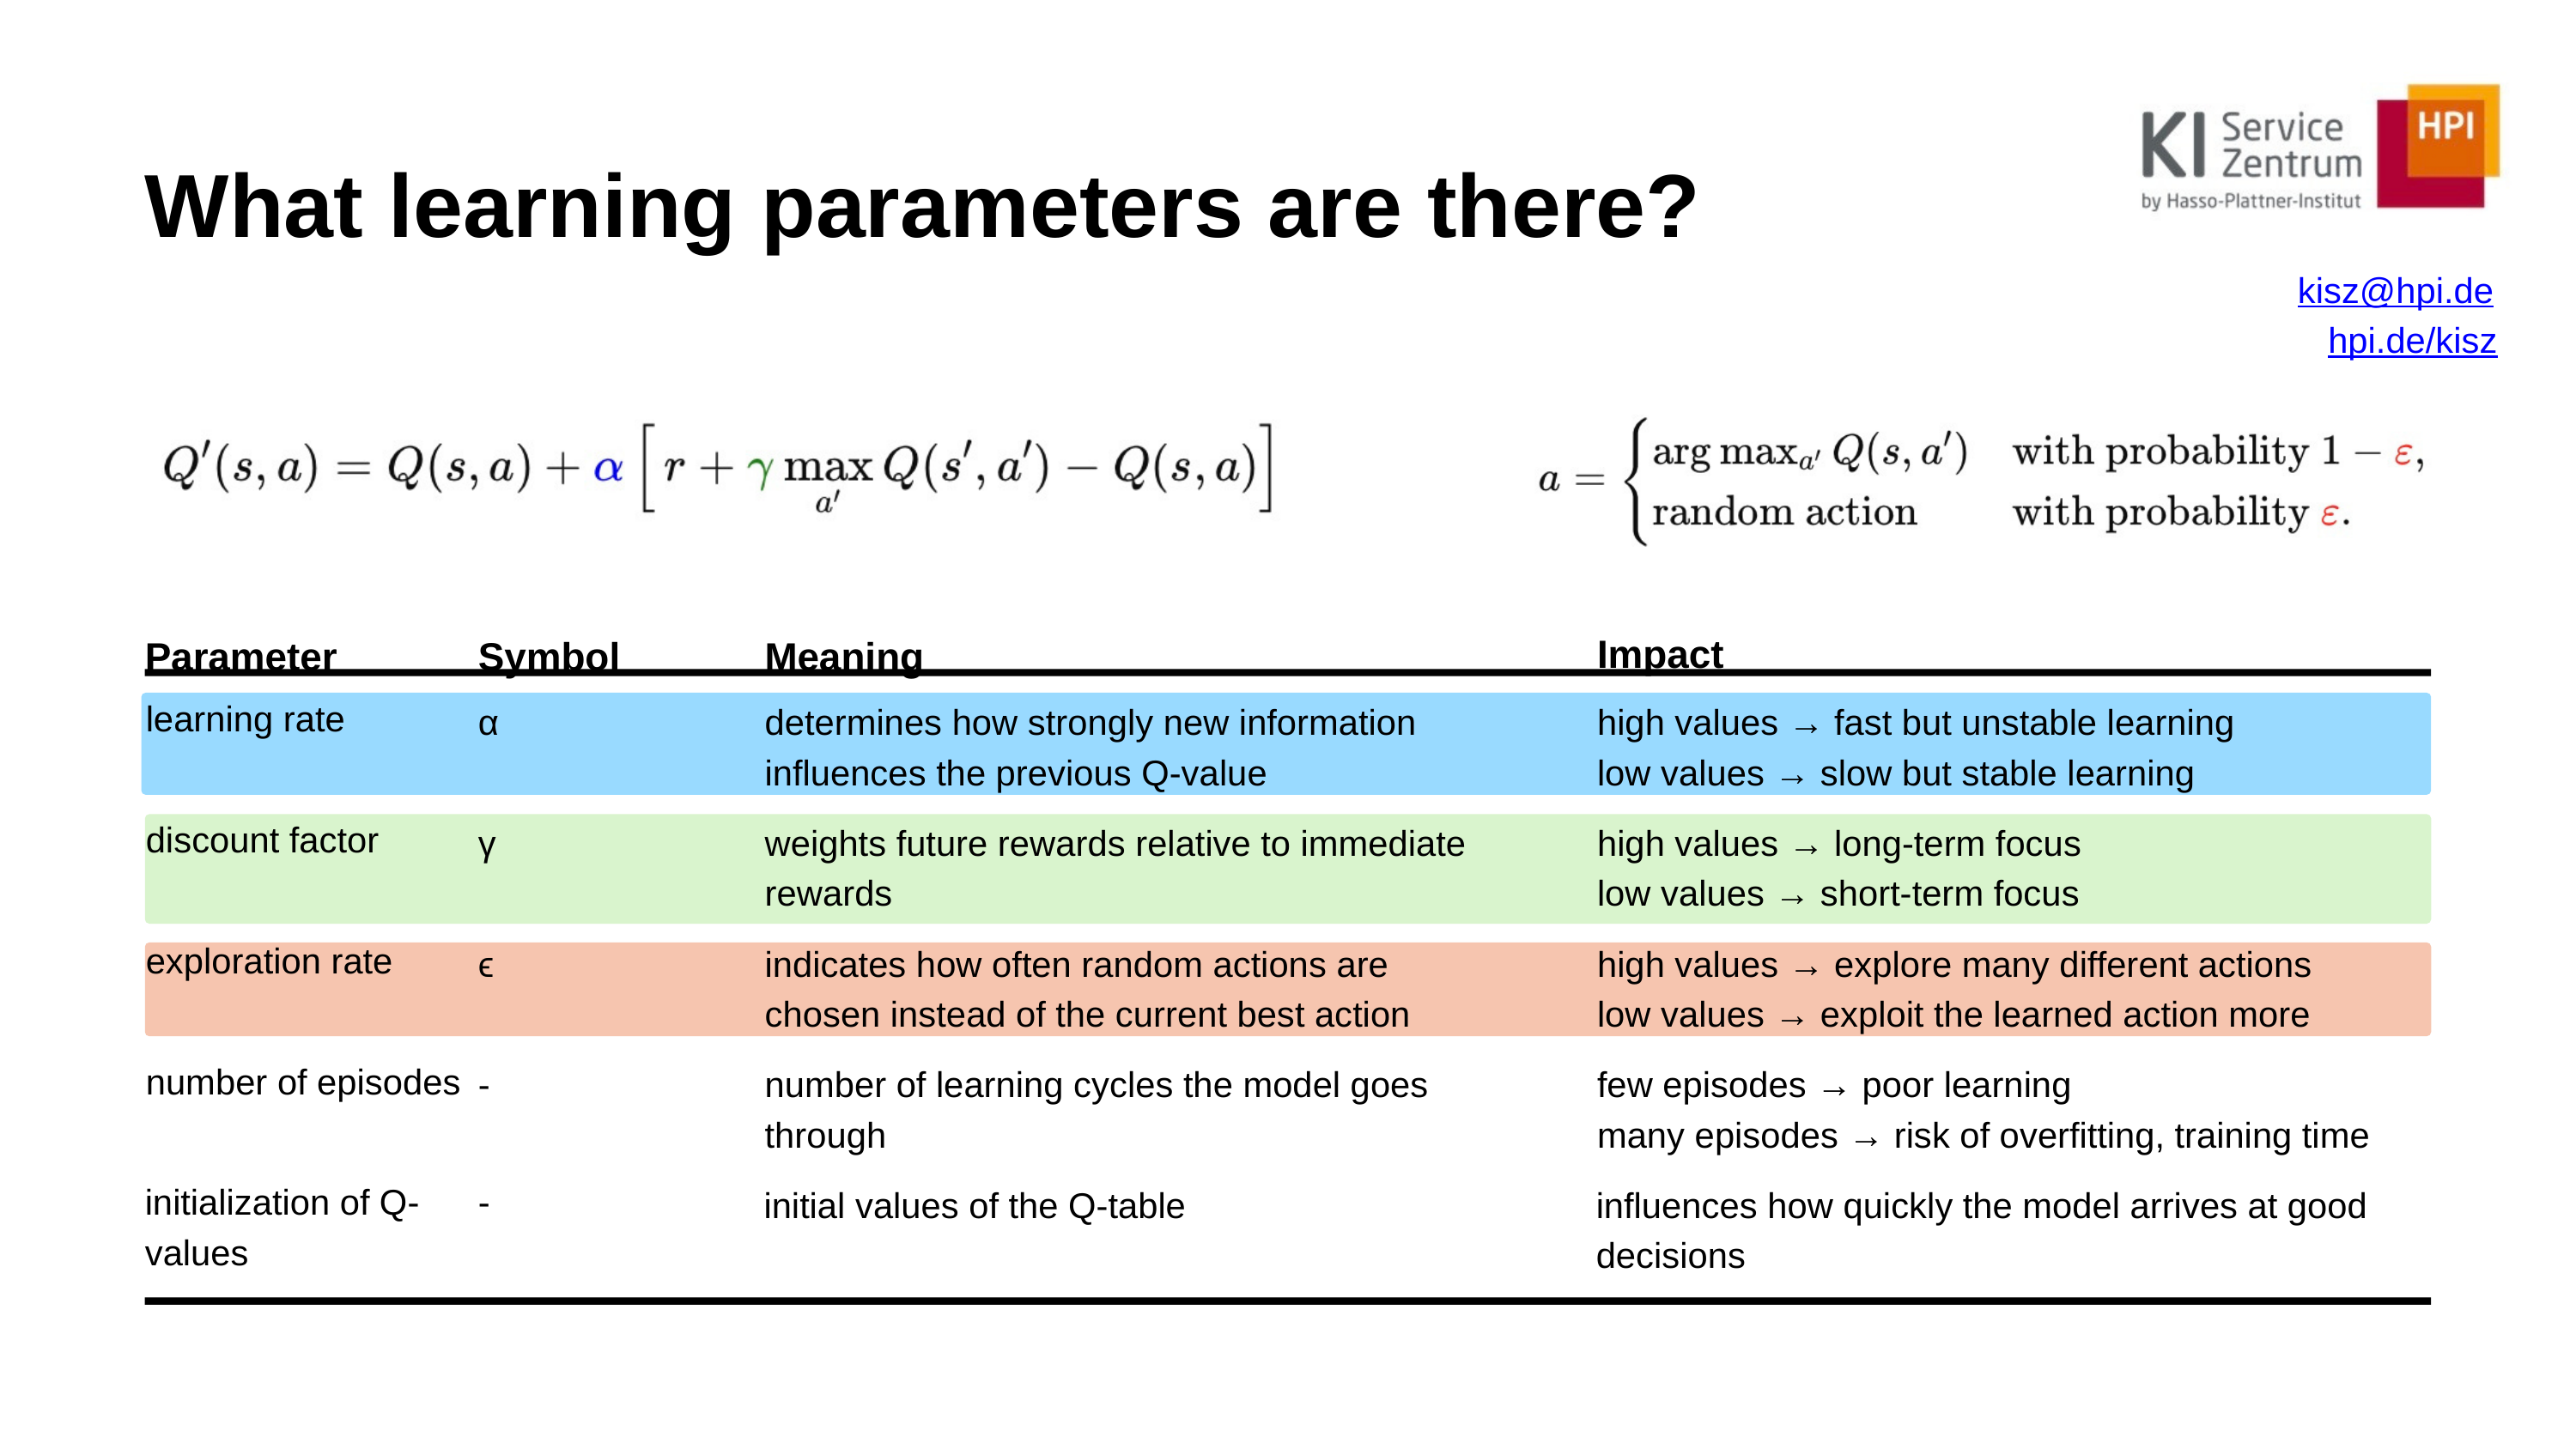

What learning parameters are there?
kisz@hpi.de
hpi.de/kisz

Impact
Parameter
Symbol
Meaning

learning rate
α
determines how strongly new information influences the previous Q-value
high values → fast but unstable learning
low values → slow but stable learning
discount factor
γ
weights future rewards relative to immediate rewards
high values → long-term focus
low values → short-term focus
exploration rate
ϵ
indicates how often random actions are chosen instead of the current best action
high values → explore many different actions
low values → exploit the learned action more
number of episodes
-
number of learning cycles the model goes through
few episodes → poor learning
many episodes → risk of overfitting, training time
initialization of Q-values
-
initial values of the Q-table
influences how quickly the model arrives at good decisions